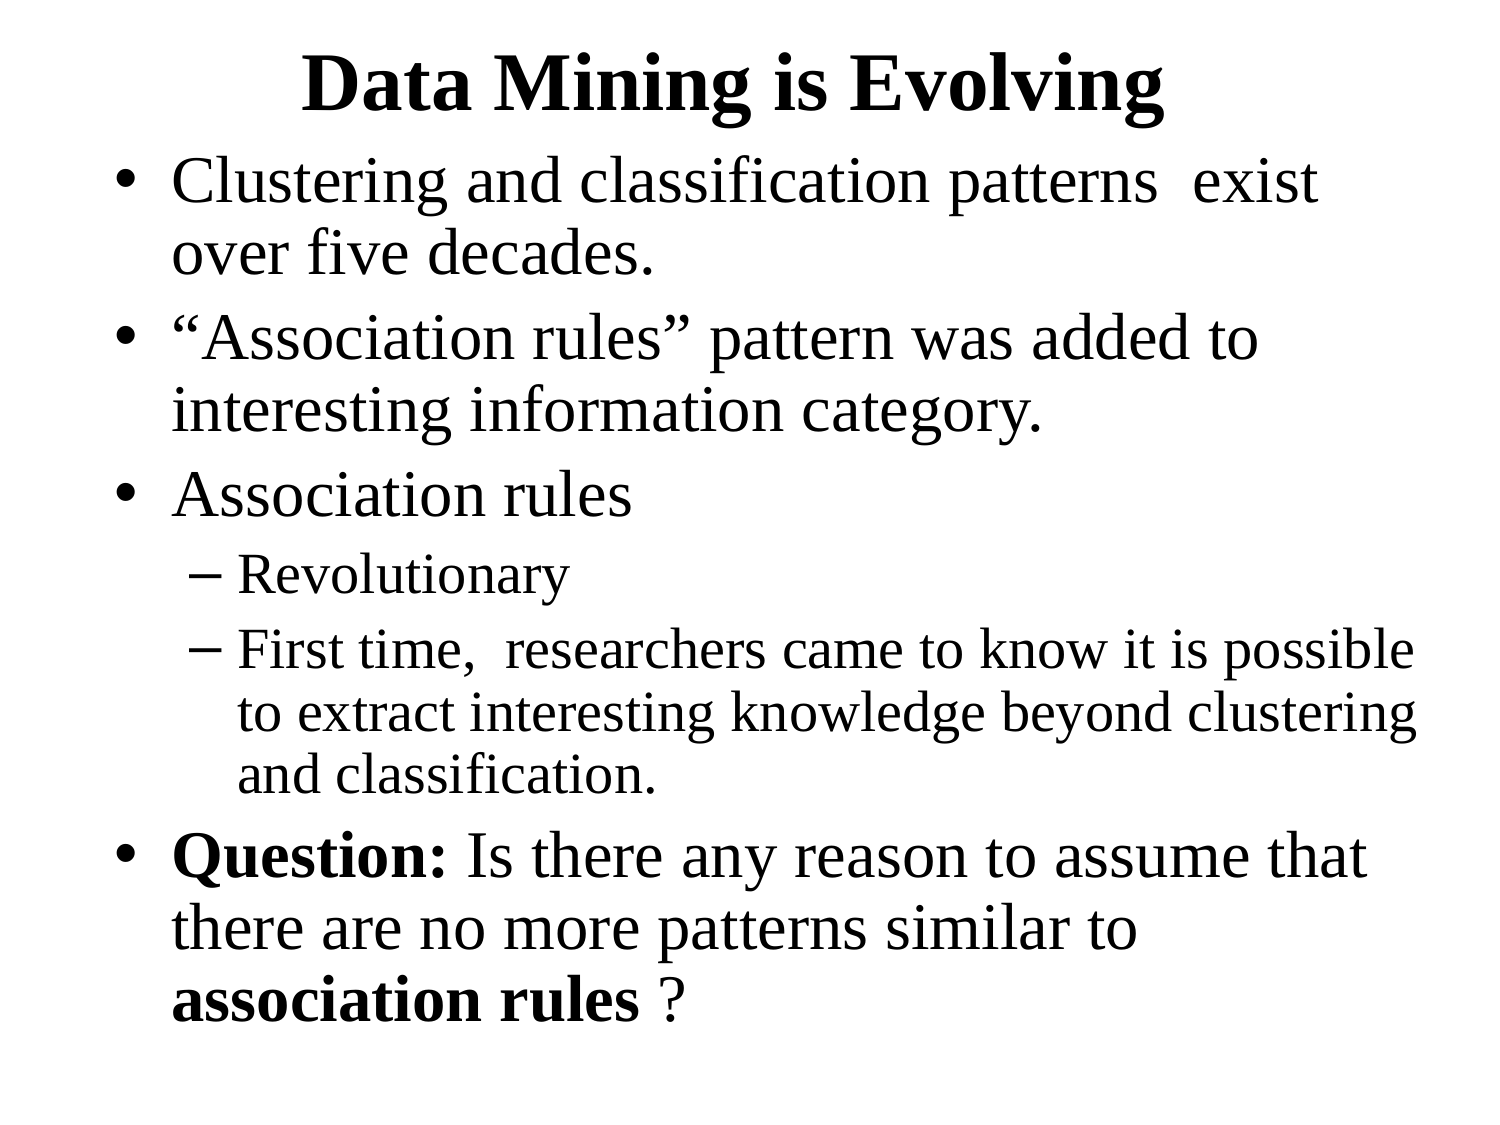

# Data Mining is Evolving
Clustering and classification patterns  exist over five decades.
“Association rules” pattern was added to interesting information category.
Association rules
Revolutionary
First time,  researchers came to know it is possible to extract interesting knowledge beyond clustering and classification.
Question: Is there any reason to assume that there are no more patterns similar to association rules ?